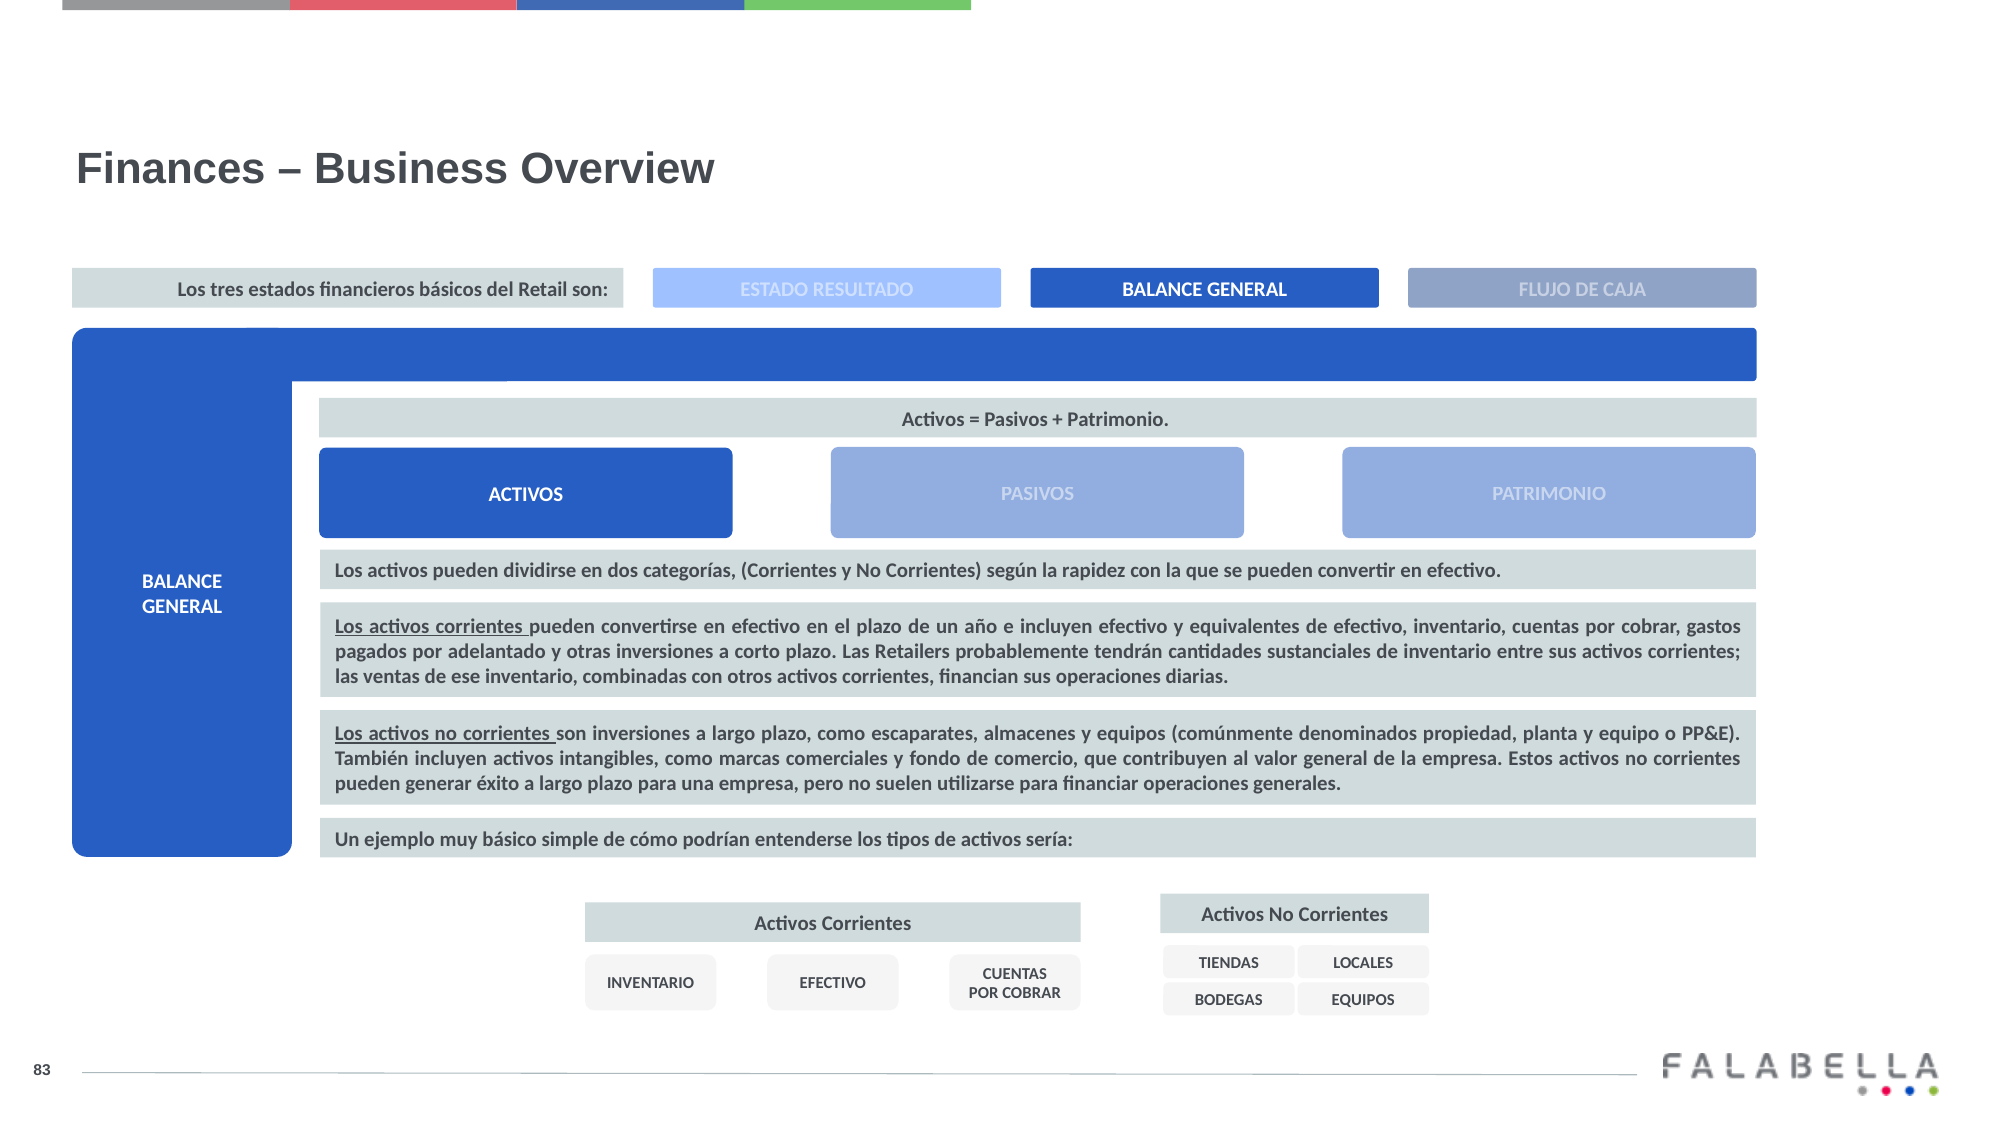

Finances – Business Overview
ESTADO RESULTADO
BALANCE GENERAL
FLUJO DE CAJA
Los tres estados financieros básicos del Retail son:
BALANCE
GENERAL

Activos = Pasivos + Patrimonio.
PASIVOS
PATRIMONIO
ACTIVOS
Los activos pueden dividirse en dos categorías, (Corrientes y No Corrientes) según la rapidez con la que se pueden convertir en efectivo.
Los activos corrientes pueden convertirse en efectivo en el plazo de un año e incluyen efectivo y equivalentes de efectivo, inventario, cuentas por cobrar, gastos pagados por adelantado y otras inversiones a corto plazo. Las Retailers probablemente tendrán cantidades sustanciales de inventario entre sus activos corrientes; las ventas de ese inventario, combinadas con otros activos corrientes, financian sus operaciones diarias.
Los activos no corrientes son inversiones a largo plazo, como escaparates, almacenes y equipos (comúnmente denominados propiedad, planta y equipo o PP&E). También incluyen activos intangibles, como marcas comerciales y fondo de comercio, que contribuyen al valor general de la empresa. Estos activos no corrientes pueden generar éxito a largo plazo para una empresa, pero no suelen utilizarse para financiar operaciones generales.
Un ejemplo muy básico simple de cómo podrían entenderse los tipos de activos sería:
Activos No Corrientes
TIENDAS
LOCALES
BODEGAS
EQUIPOS
Activos Corrientes
INVENTARIO
EFECTIVO
CUENTAS POR COBRAR